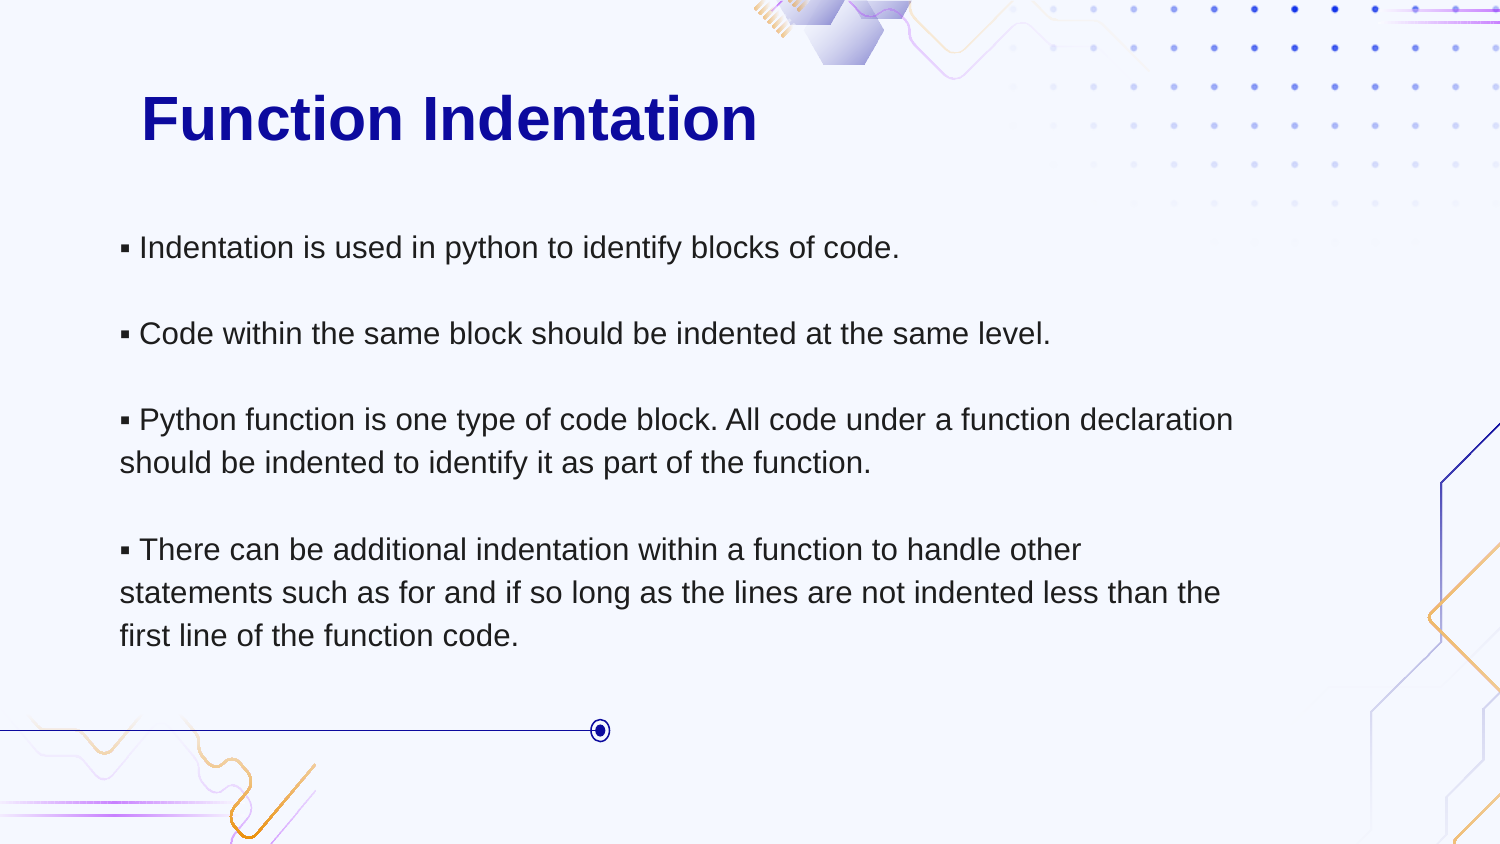

# Function Indentation
▪ Indentation is used in python to identify blocks of code.

▪ Code within the same block should be indented at the same level.

▪ Python function is one type of code block. All code under a function declaration should be indented to identify it as part of the function.

▪ There can be additional indentation within a function to handle other statements such as for and if so long as the lines are not indented less than the first line of the function code.